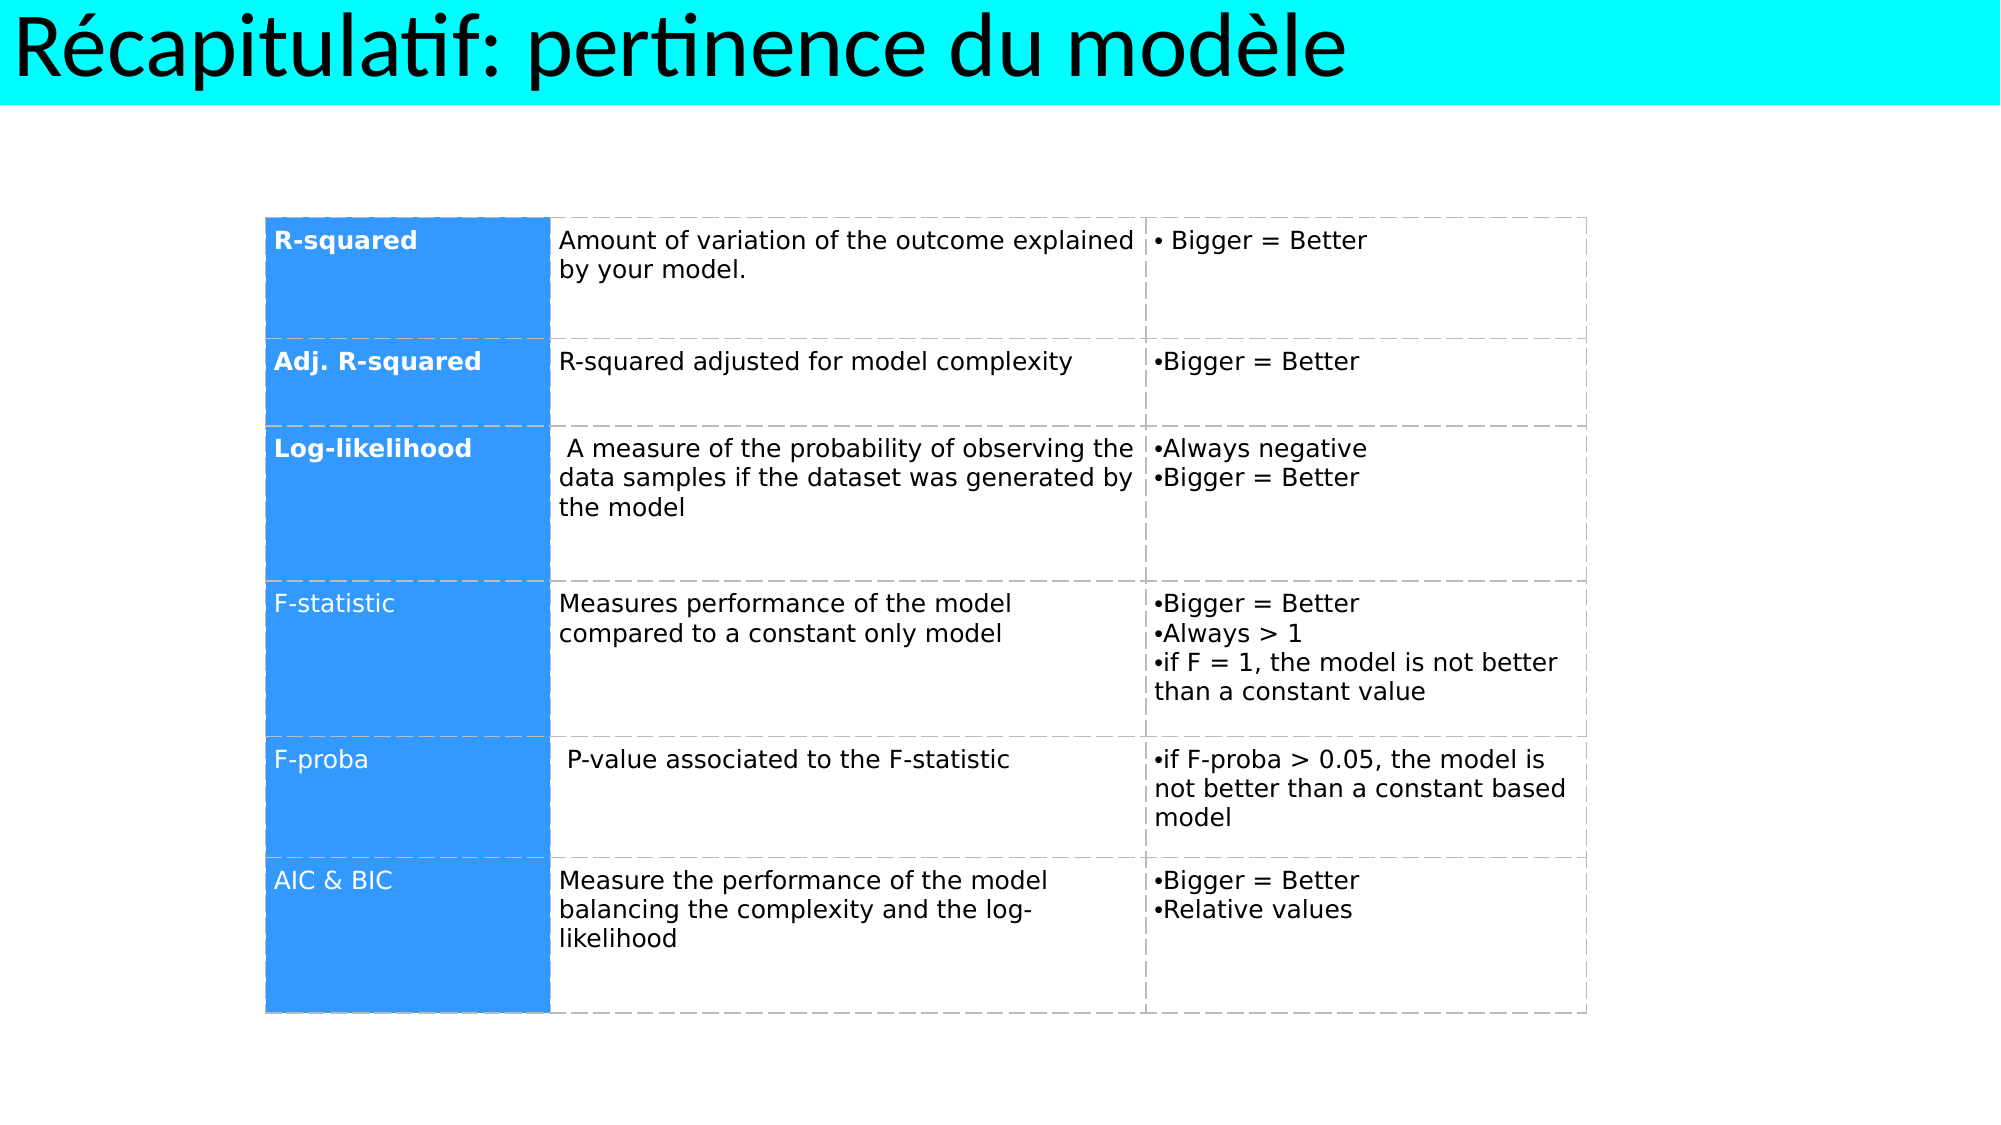

Récapitulatif: pertinence du modèle
| R-squared | Amount of variation of the outcome explained by your model. | Bigger = Better |
| --- | --- | --- |
| Adj. R-squared | R-squared adjusted for model complexity | Bigger = Better |
| Log-likelihood | A measure of the probability of observing the data samples if the dataset was generated by the model | Always negative Bigger = Better |
| F-statistic | Measures performance of the model compared to a constant only model | Bigger = Better Always > 1 if F = 1, the model is not better than a constant value |
| F-proba | P-value associated to the F-statistic | if F-proba > 0.05, the model is not better than a constant based model |
| AIC & BIC | Measure the performance of the model balancing the complexity and the log-likelihood | Bigger = Better Relative values |